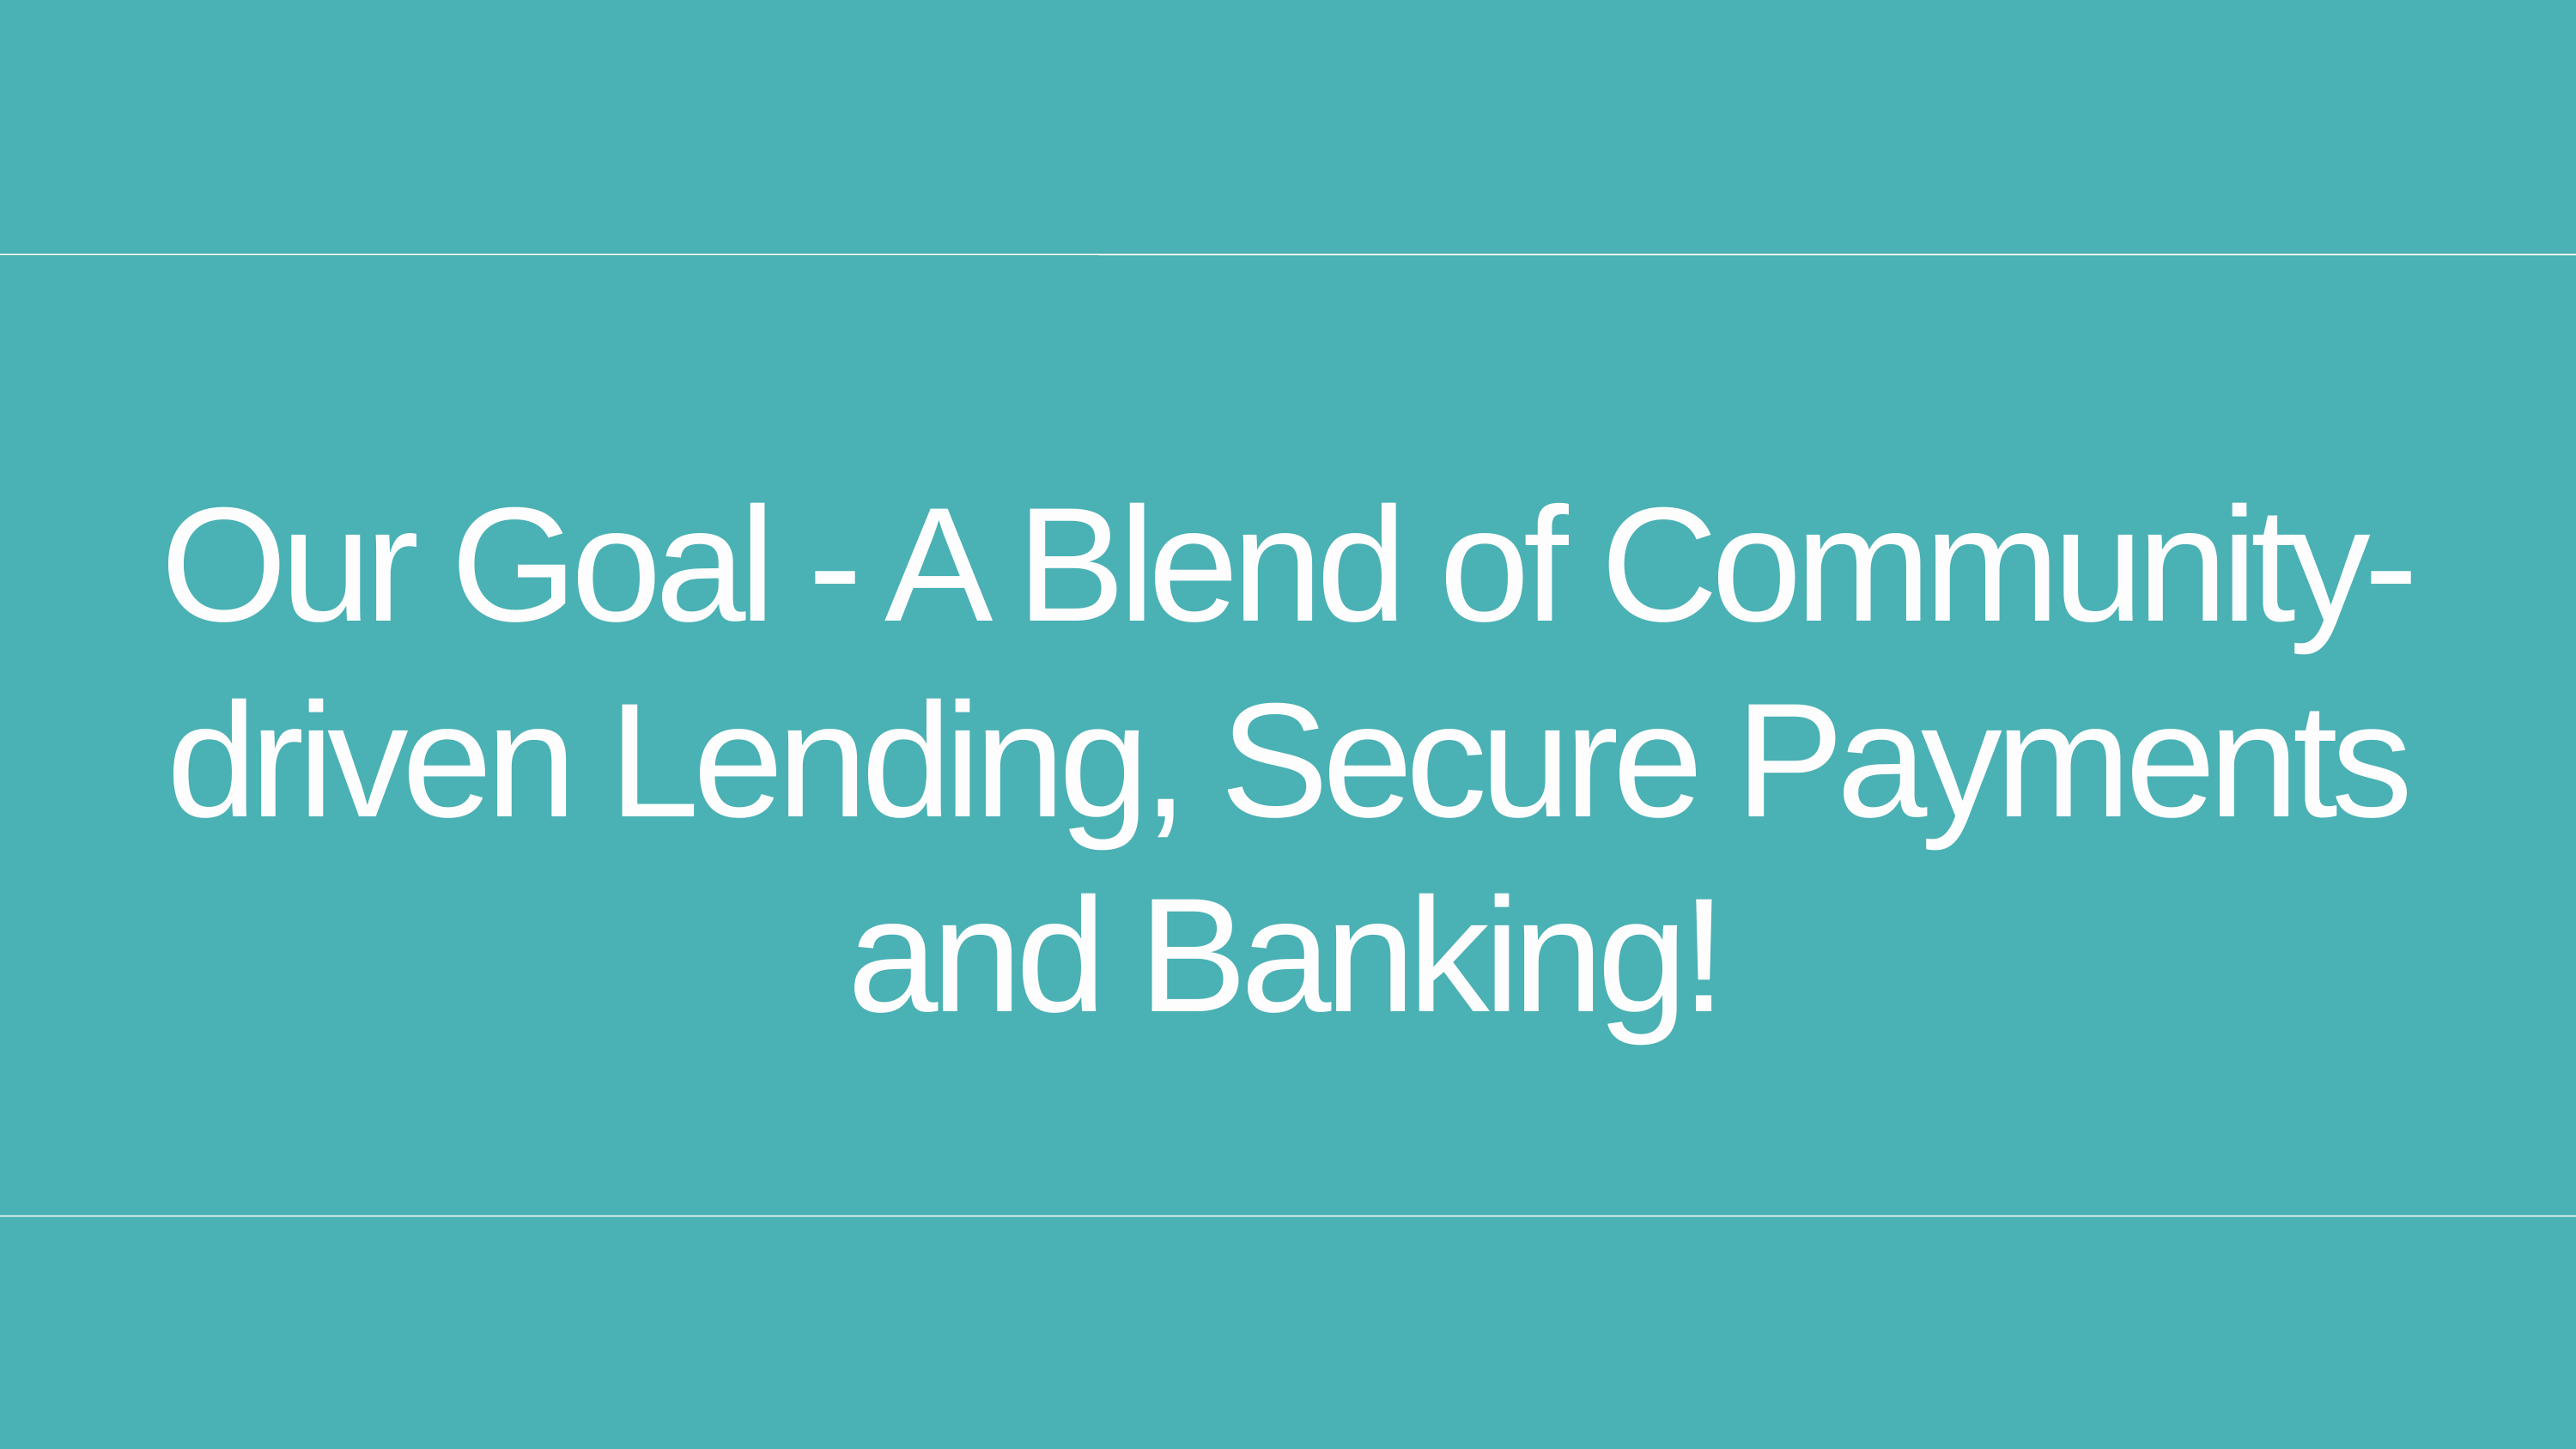

Our Goal - A Blend of Community-driven Lending, Secure Payments and Banking!